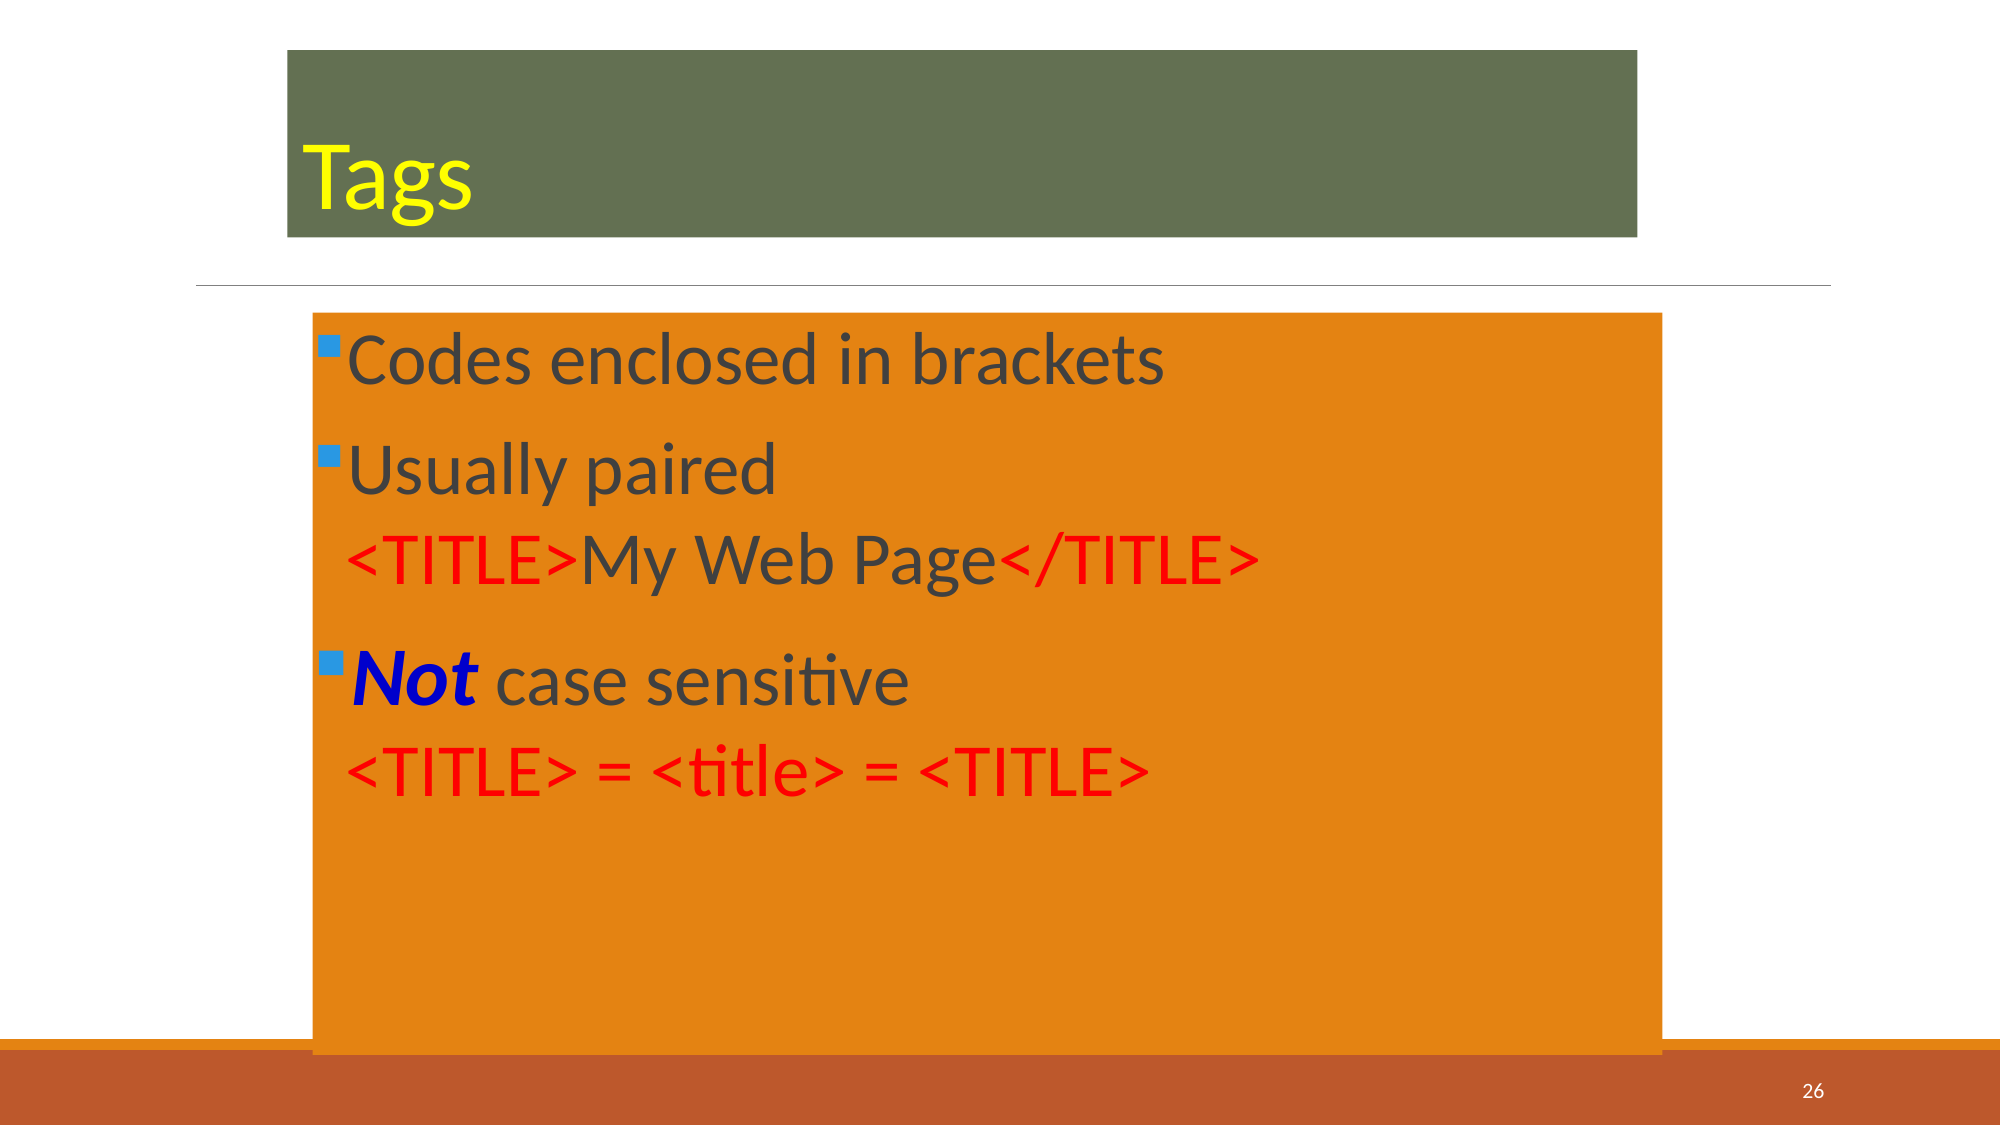

# Tags
Codes enclosed in brackets
Usually paired
<TITLE>My Web Page</TITLE>
Not case sensitive
<TITLE> = <title> = <TITLE>

26